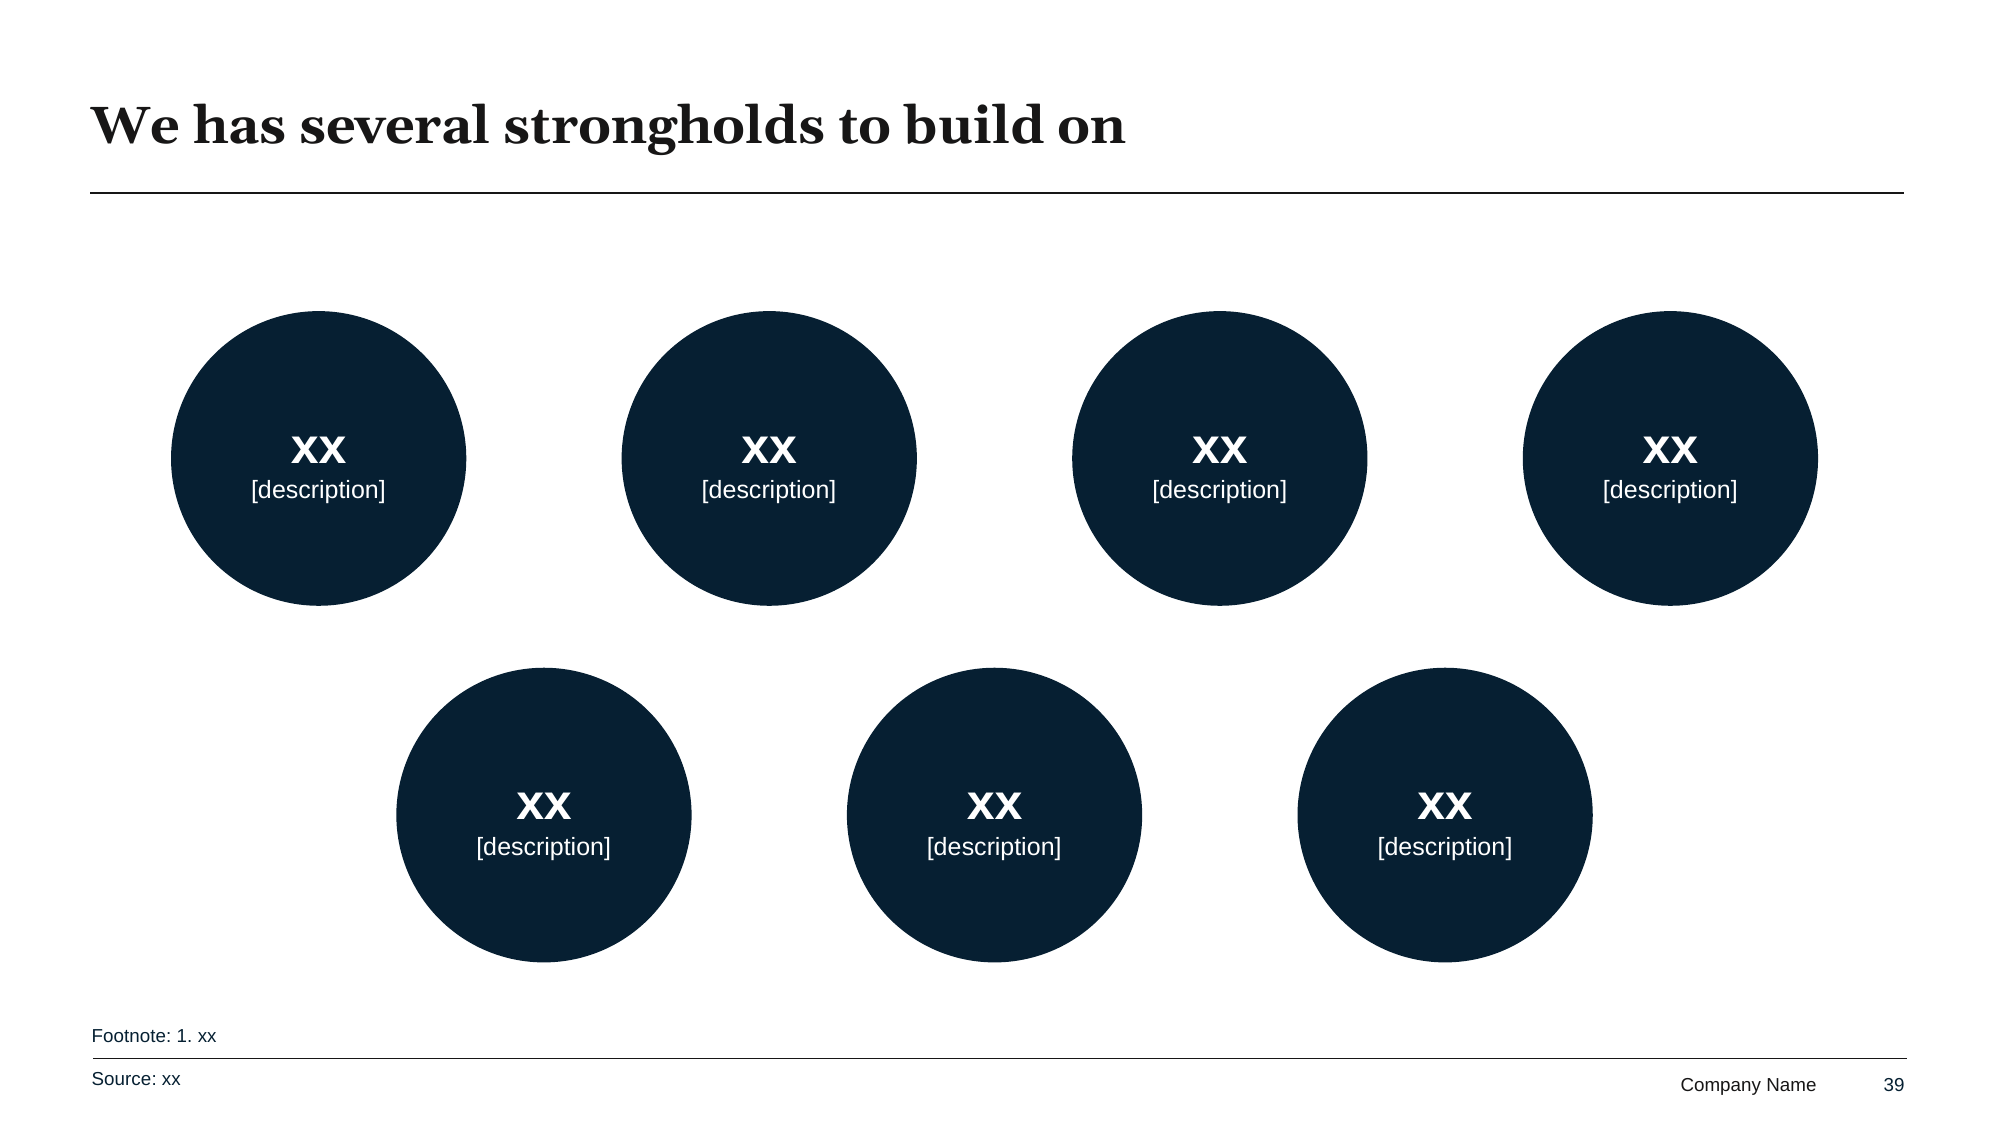

# We has several strongholds to build on
xx
[description]
xx
[description]
xx
[description]
xx
[description]
xx
[description]
xx
[description]
xx
[description]
Footnote: 1. xx
Source: xx
39